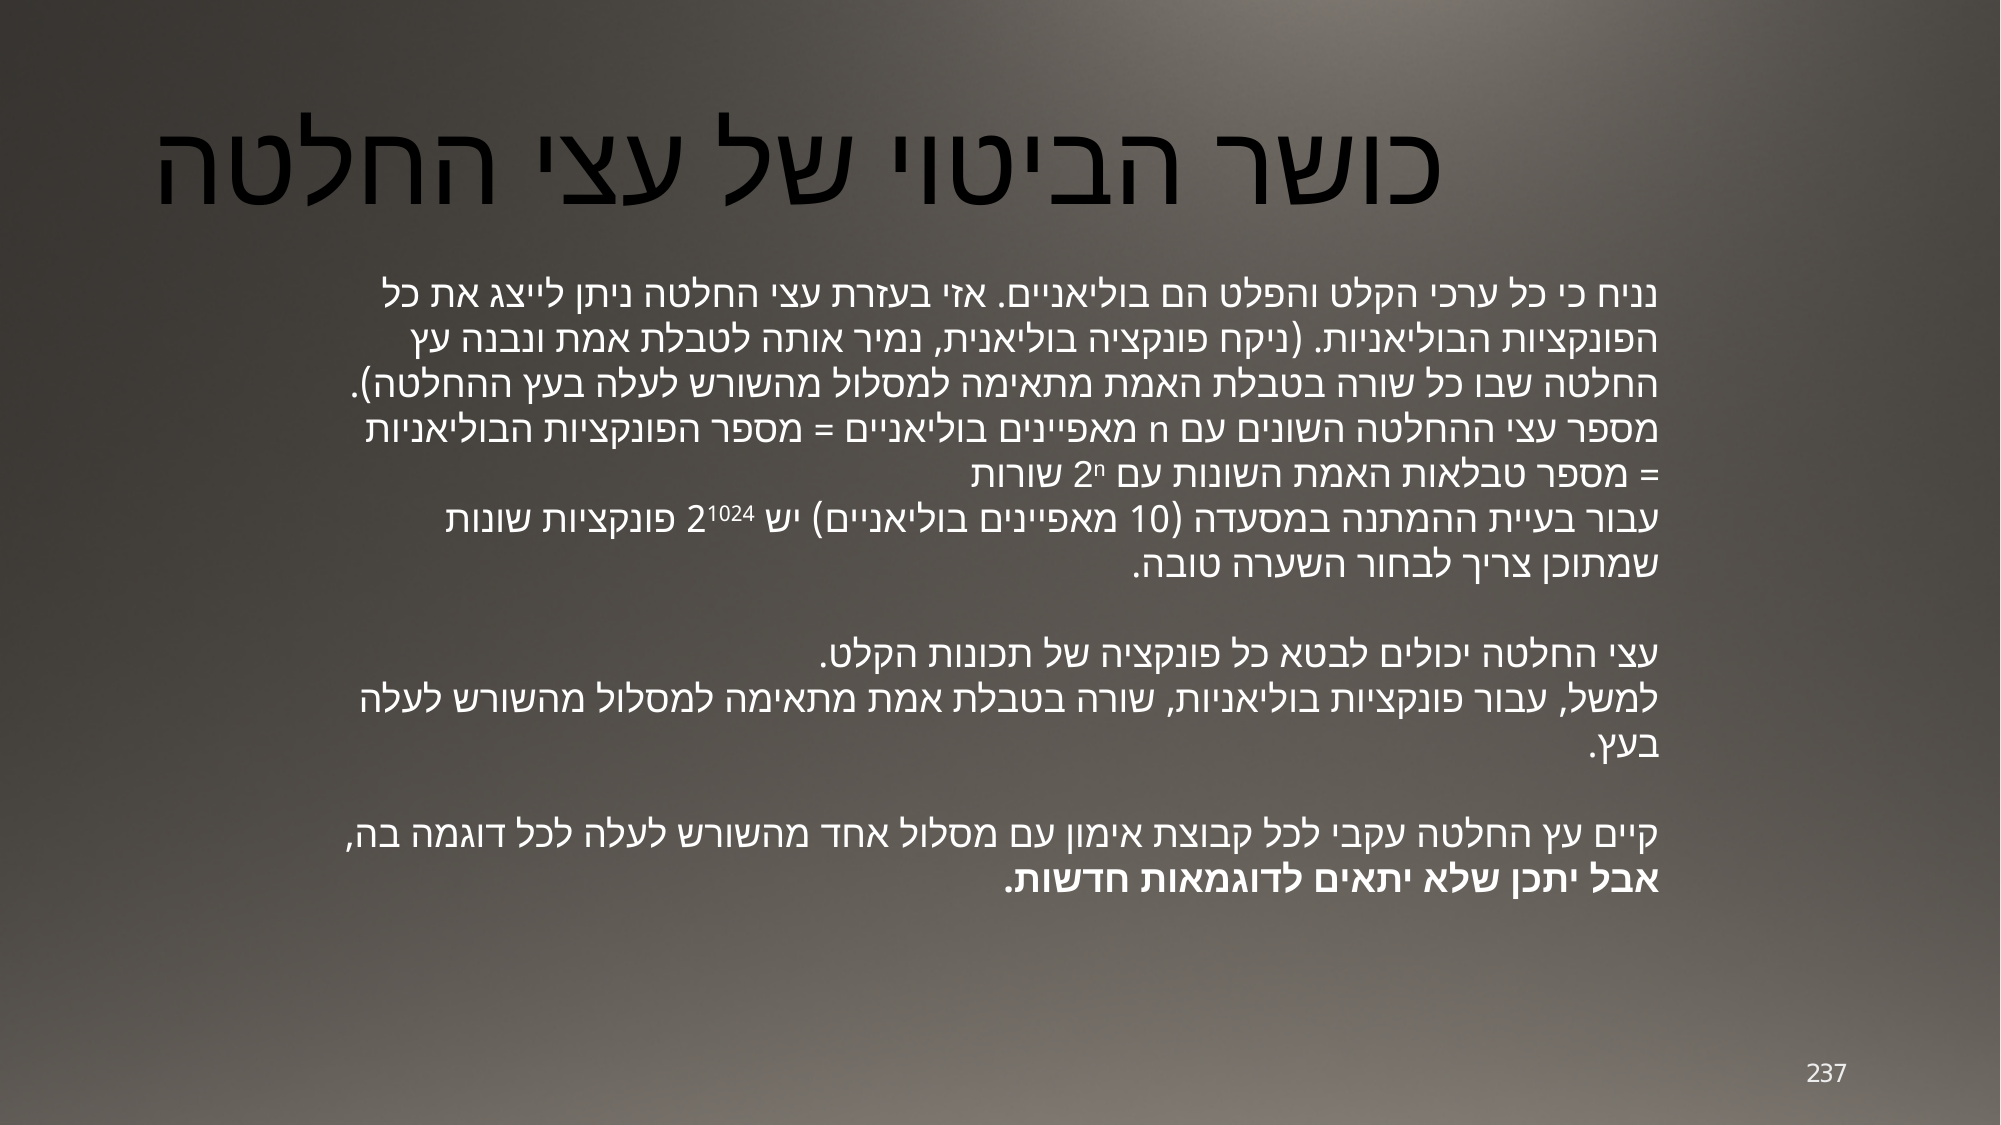

# כושר הביטוי של עצי החלטה
נניח כי כל ערכי הקלט והפלט הם בוליאניים. אזי בעזרת עצי החלטה ניתן לייצג את כל הפונקציות הבוליאניות. (ניקח פונקציה בוליאנית, נמיר אותה לטבלת אמת ונבנה עץ החלטה שבו כל שורה בטבלת האמת מתאימה למסלול מהשורש לעלה בעץ ההחלטה).
מספר עצי ההחלטה השונים עם n מאפיינים בוליאניים = מספר הפונקציות הבוליאניות = מספר טבלאות האמת השונות עם 2n שורות
עבור בעיית ההמתנה במסעדה (10 מאפיינים בוליאניים) יש 21024 פונקציות שונות שמתוכן צריך לבחור השערה טובה.

עצי החלטה יכולים לבטא כל פונקציה של תכונות הקלט.
למשל, עבור פונקציות בוליאניות, שורה בטבלת אמת מתאימה למסלול מהשורש לעלה בעץ.

קיים עץ החלטה עקבי לכל קבוצת אימון עם מסלול אחד מהשורש לעלה לכל דוגמה בה, אבל יתכן שלא יתאים לדוגמאות חדשות.

237